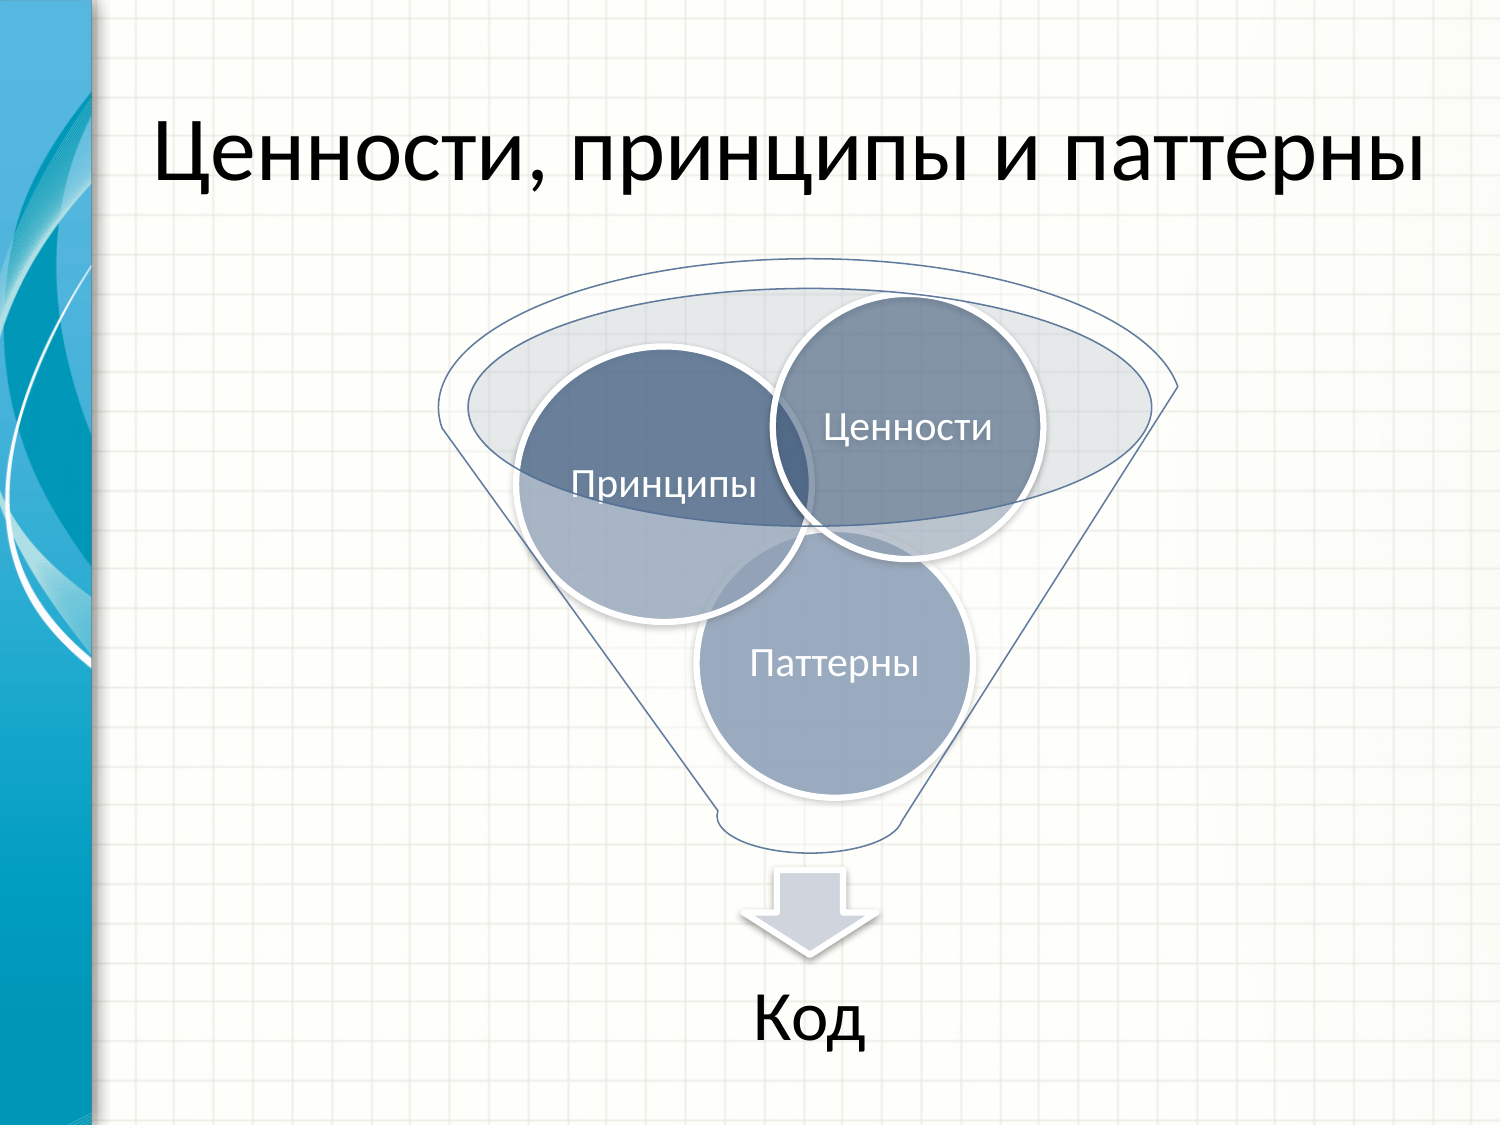

# Ценности, принципы и паттерны
Код
Паттерны
Принципы
Ценности